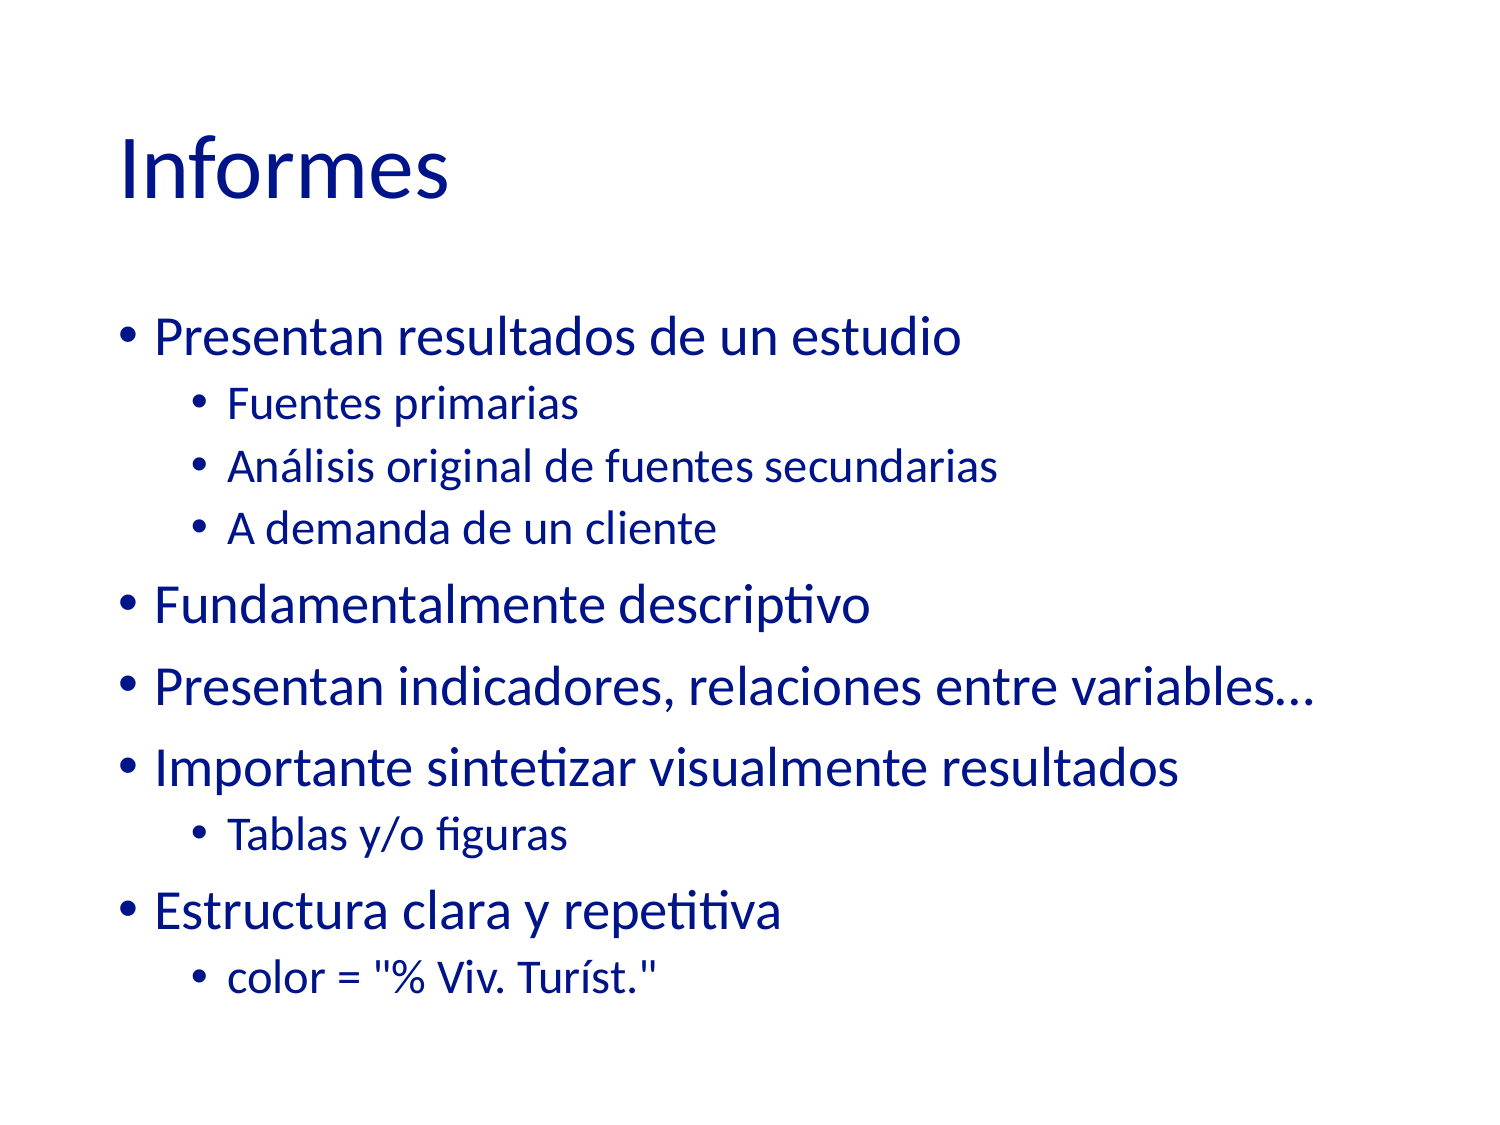

# Informes
Presentan resultados de un estudio
Fuentes primarias
Análisis original de fuentes secundarias
A demanda de un cliente
Fundamentalmente descriptivo
Presentan indicadores, relaciones entre variables…
Importante sintetizar visualmente resultados
Tablas y/o figuras
Estructura clara y repetitiva
color = "% Viv. Turíst."